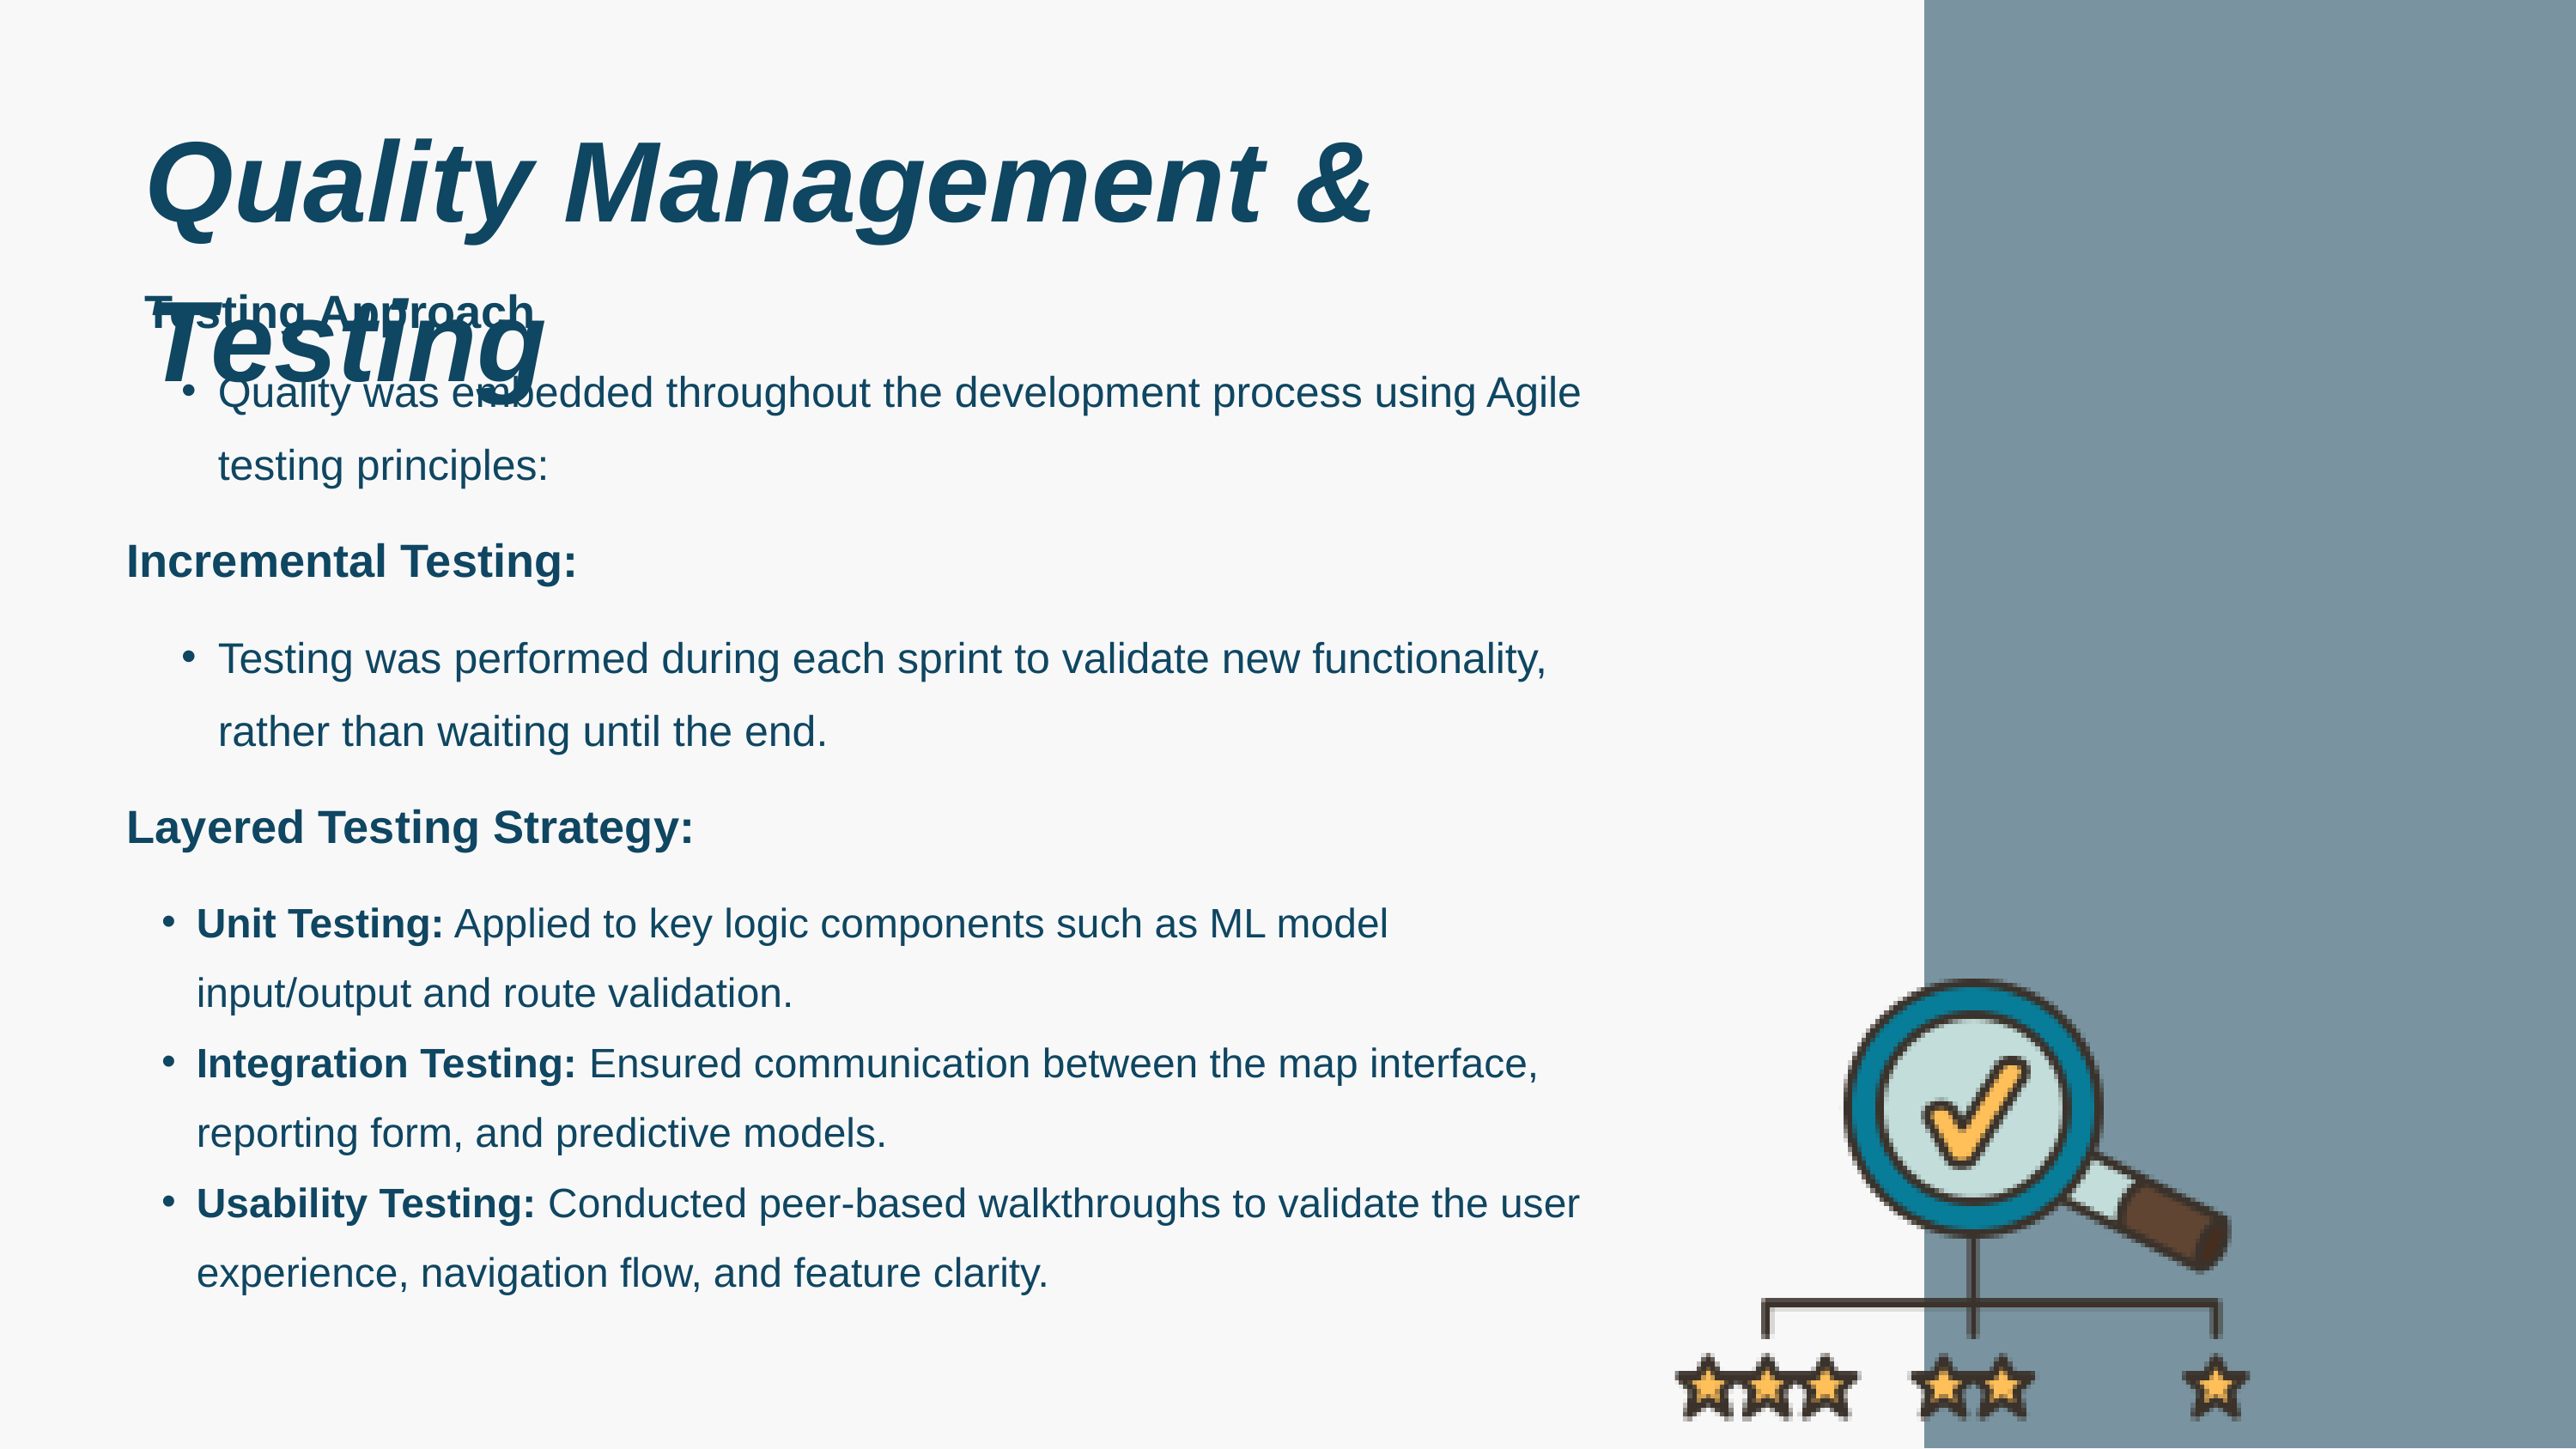

Quality Management & Testing
Testing Approach
Quality was embedded throughout the development process using Agile testing principles:
Incremental Testing:
Testing was performed during each sprint to validate new functionality, rather than waiting until the end.
Layered Testing Strategy:
Unit Testing: Applied to key logic components such as ML model input/output and route validation.
Integration Testing: Ensured communication between the map interface, reporting form, and predictive models.
Usability Testing: Conducted peer-based walkthroughs to validate the user experience, navigation flow, and feature clarity.